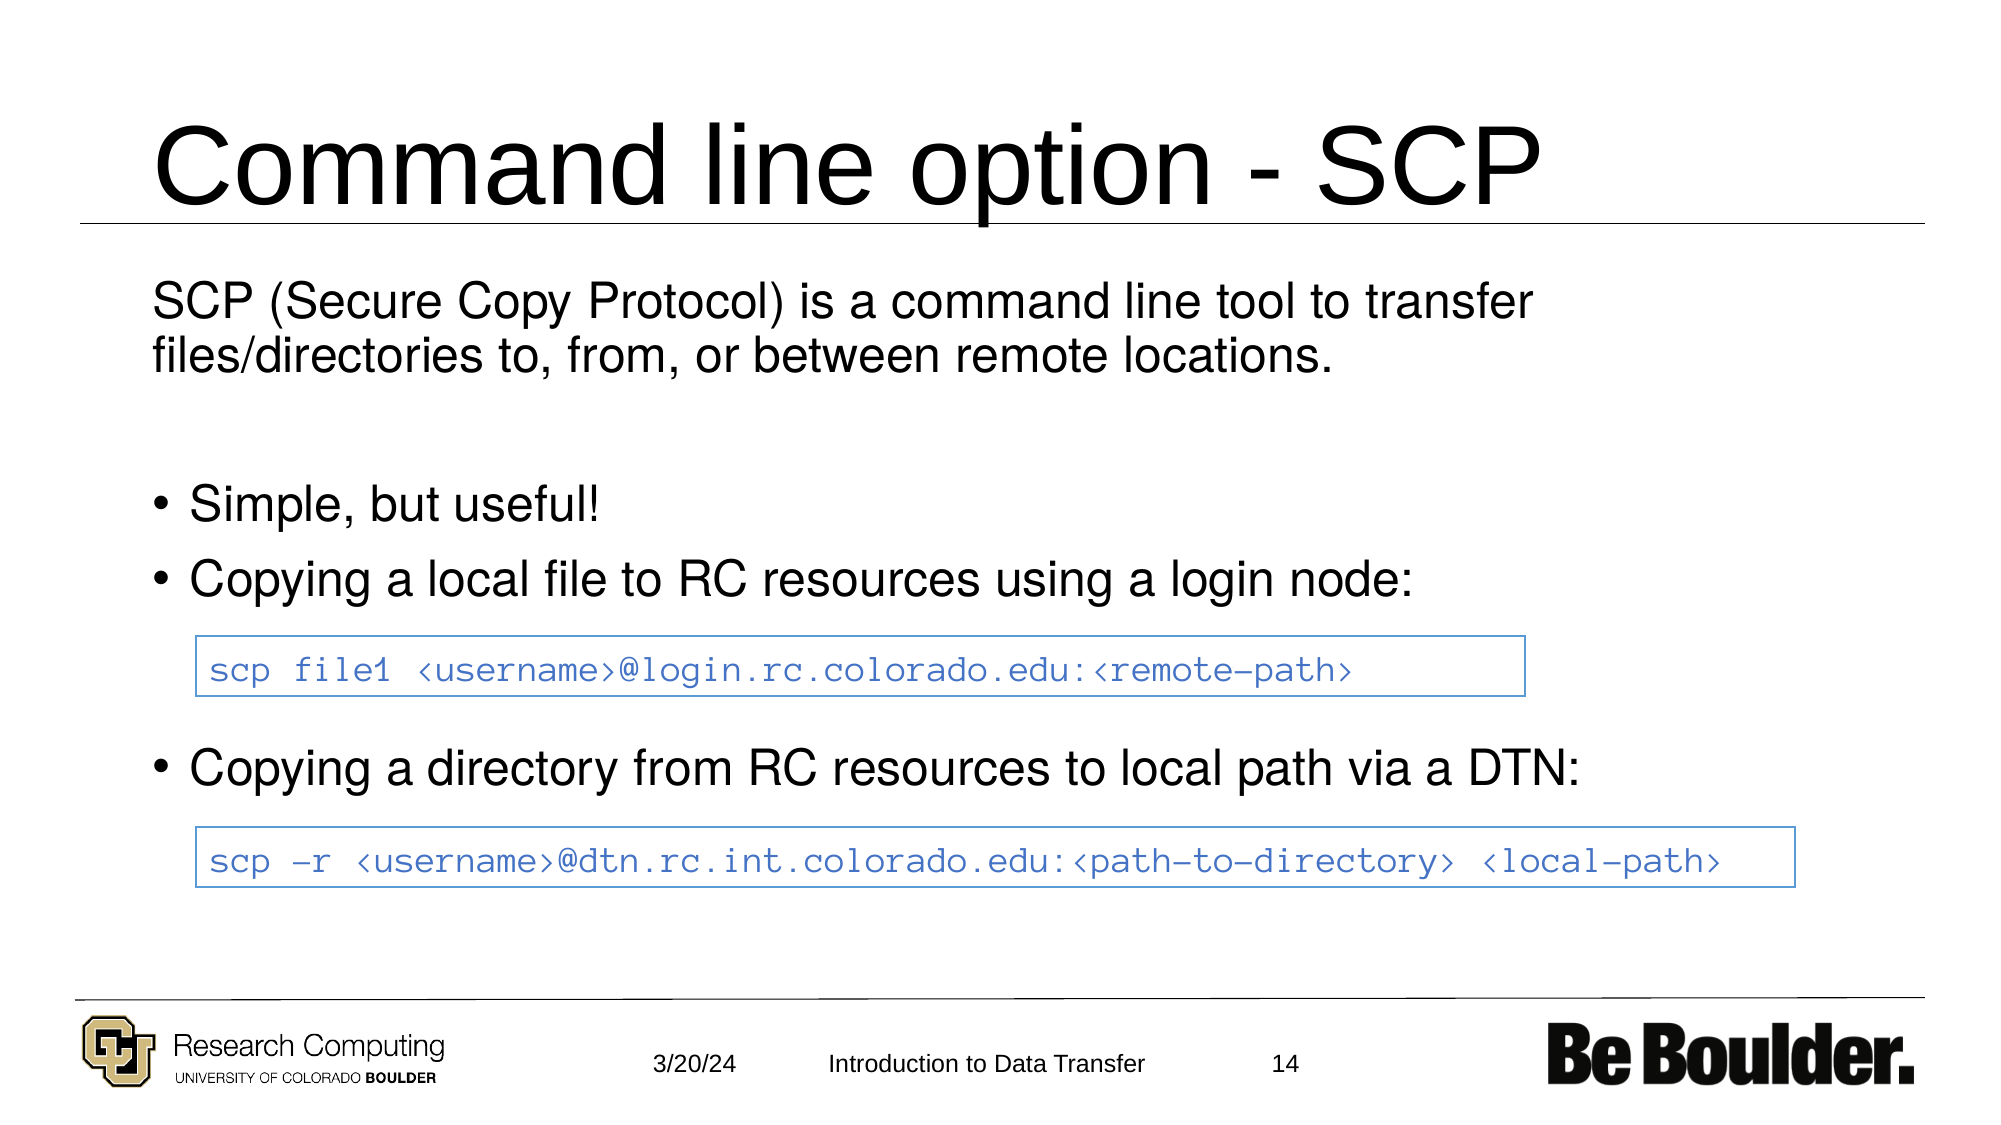

# Command line option - SCP
SCP (Secure Copy Protocol) is a command line tool to transfer files/directories to, from, or between remote locations.

Simple, but useful!
Copying a local file to RC resources using a login node:

Copying a directory from RC resources to local path via a DTN:

scp file1 <username>@login.rc.colorado.edu:<remote-path>
scp –r <username>@dtn.rc.int.colorado.edu:<path-to-directory> <local-path>
3/20/24
14
Introduction to Data Transfer